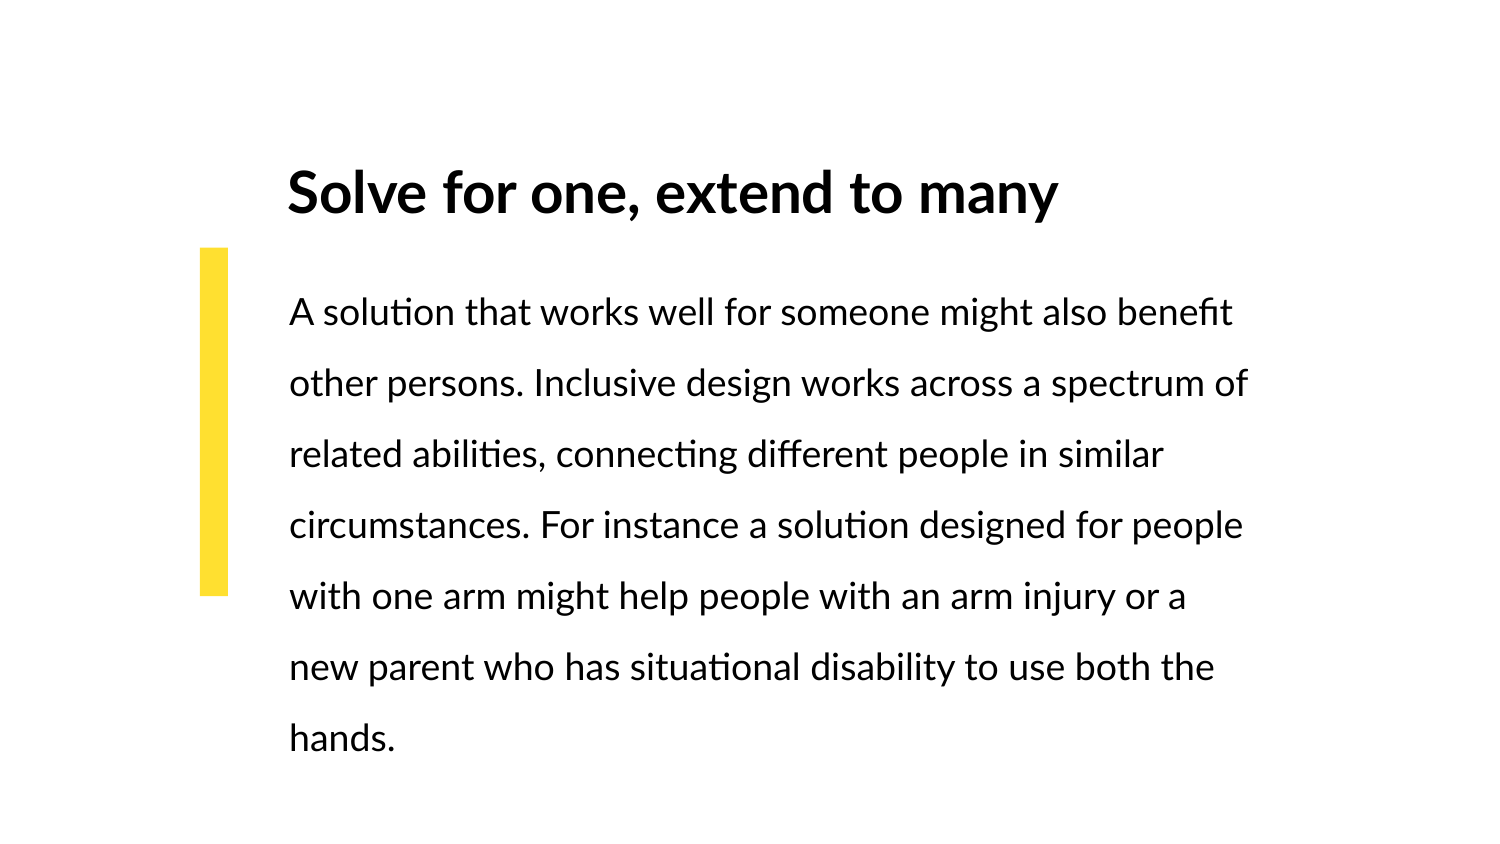

# Solve for one, extend to many
A solution that works well for someone might also benefit other persons. Inclusive design works across a spectrum of related abilities, connecting different people in similar circumstances. For instance a solution designed for people with one arm might help people with an arm injury or a new parent who has situational disability to use both the hands.